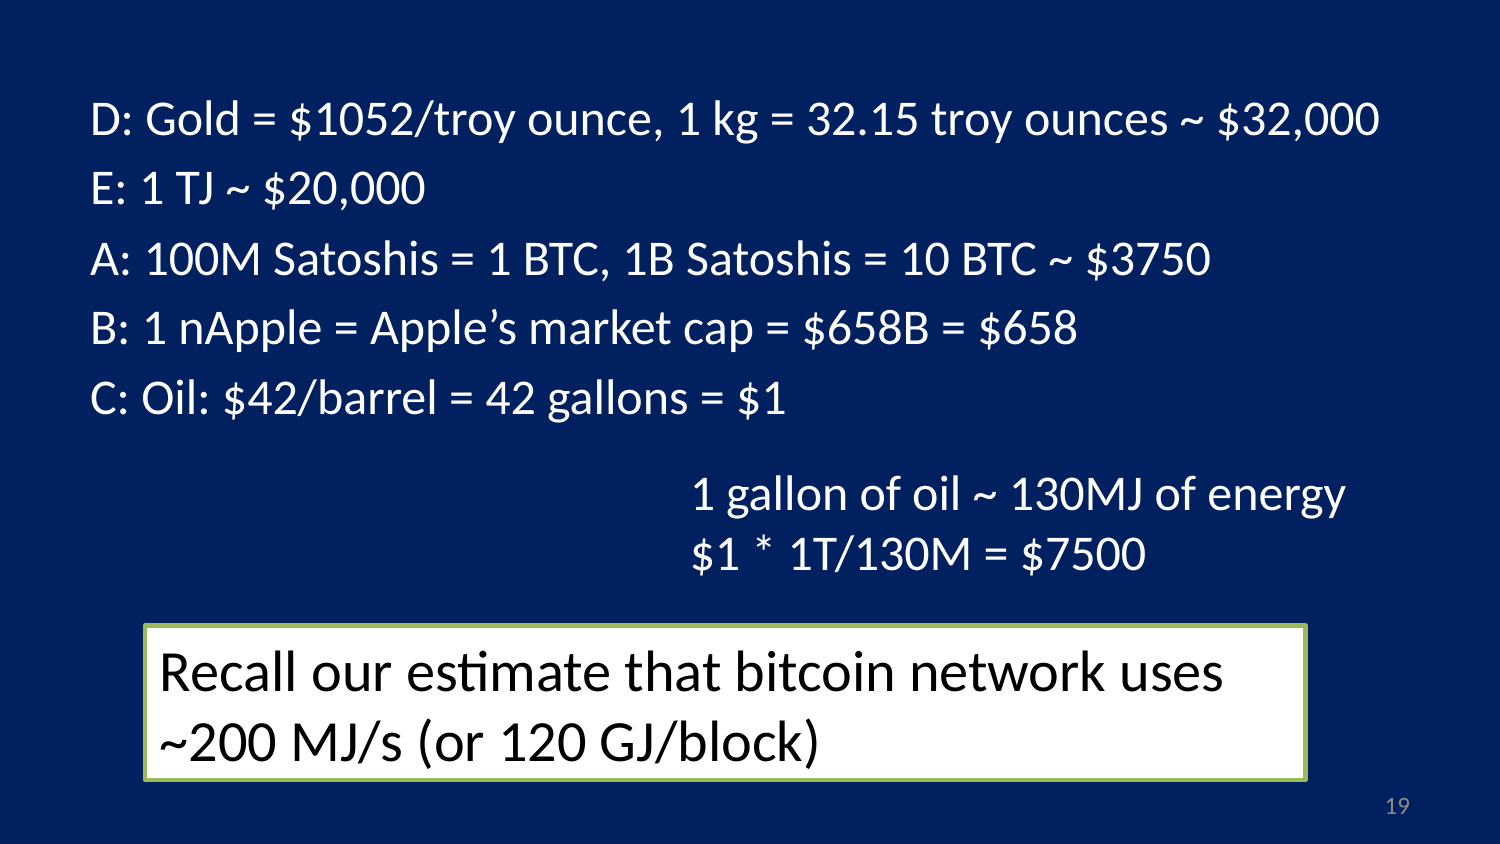

D: Gold = $1052/troy ounce, 1 kg = 32.15 troy ounces ~ $32,000
E: 1 TJ ~ $20,000
A: 100M Satoshis = 1 BTC, 1B Satoshis = 10 BTC ~ $3750
B: 1 nApple = Apple’s market cap = $658B = $658
C: Oil: $42/barrel = 42 gallons = $1
1 gallon of oil ~ 130MJ of energy
$1 * 1T/130M = $7500
Recall our estimate that bitcoin network uses ~200 MJ/s (or 120 GJ/block)
19